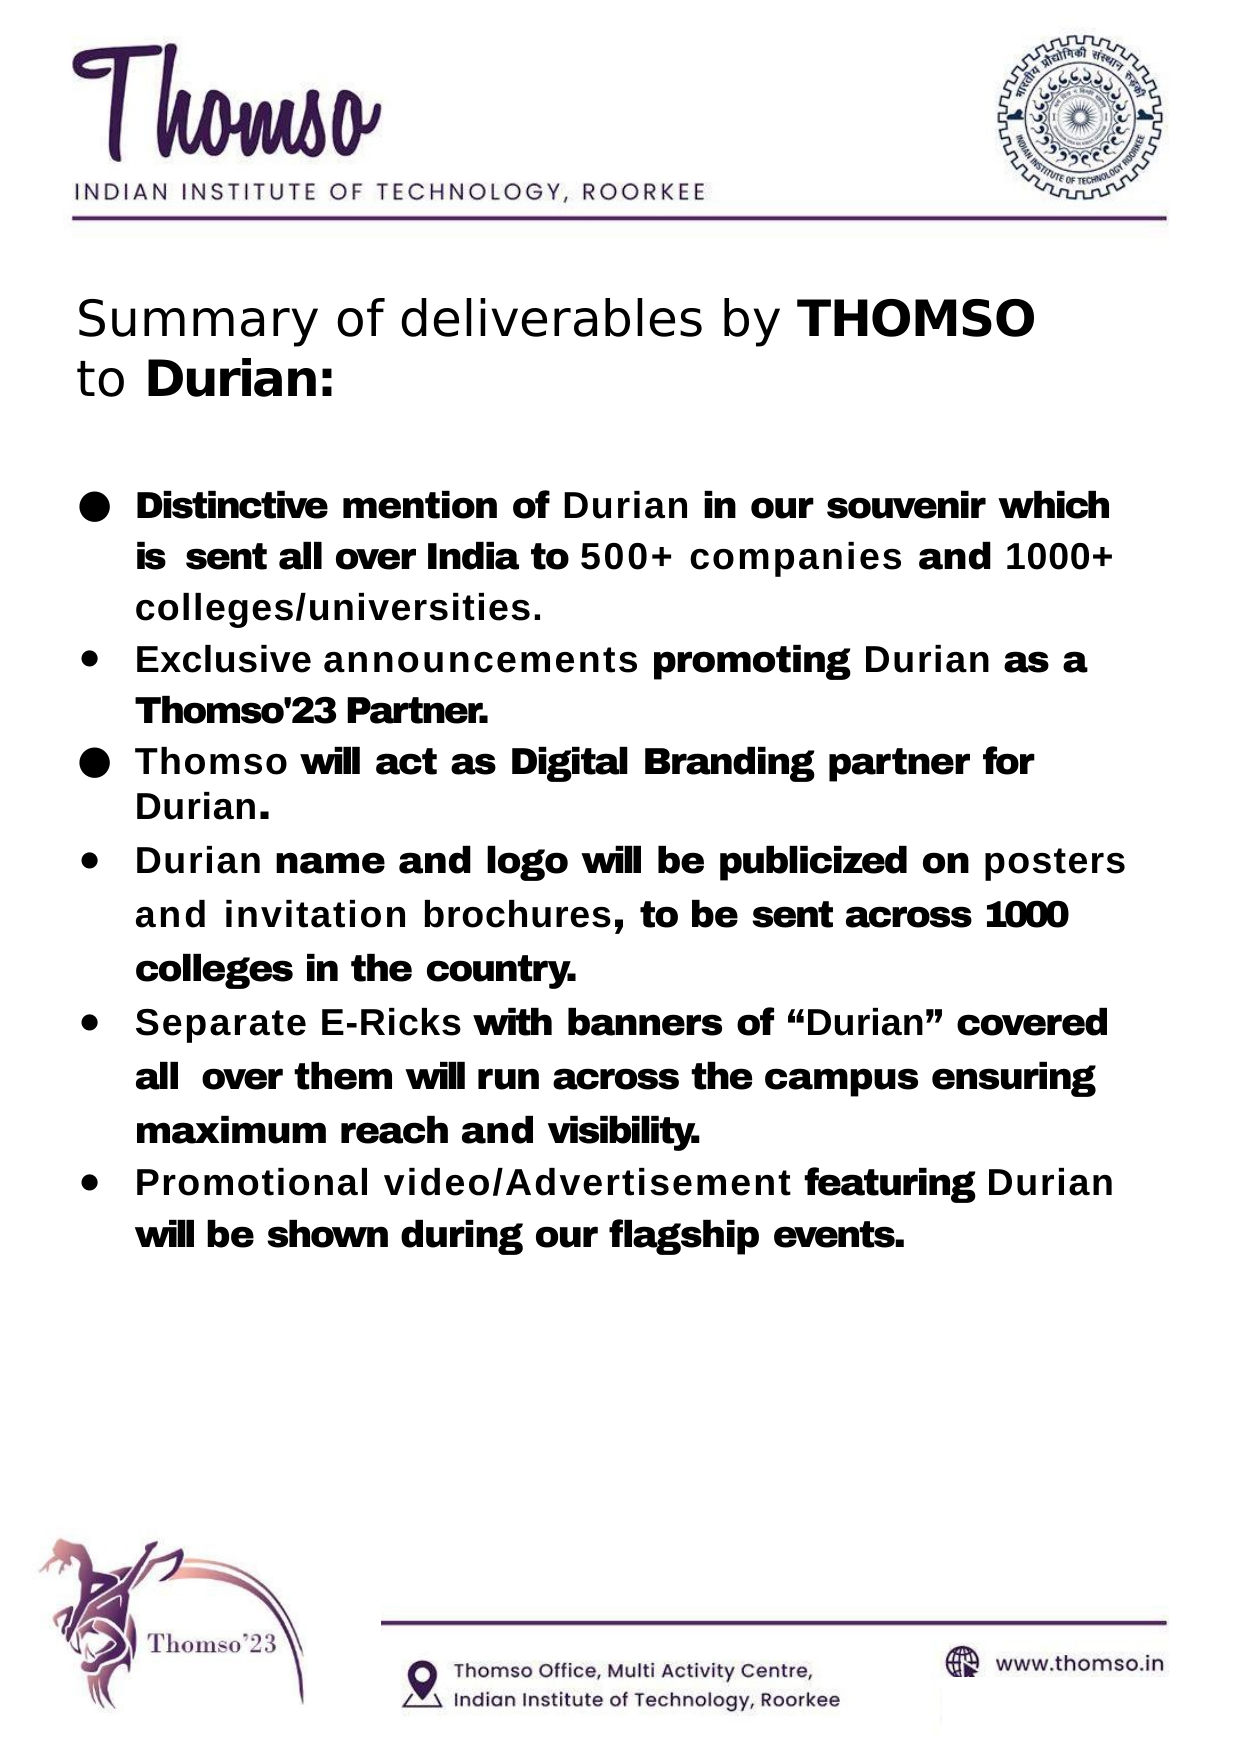

# Summary of deliverables by THOMSO to Durian:
Distinctive mention of Durian in our souvenir which is  sent all over India to 500+ companies and 1000+  colleges/universities.
Exclusive announcements promoting Durian as a  Thomso'23 Partner.
Thomso will act as Digital Branding partner for Durian.
Durian name and logo will be publicized on posters
and invitation brochures, to be sent across 1000
colleges in the country.
Separate E-Ricks with banners of “Durian” covered all  over them will run across the campus ensuring  maximum reach and visibility.
Promotional video/Advertisement featuring Durian
will be shown during our flagship events.